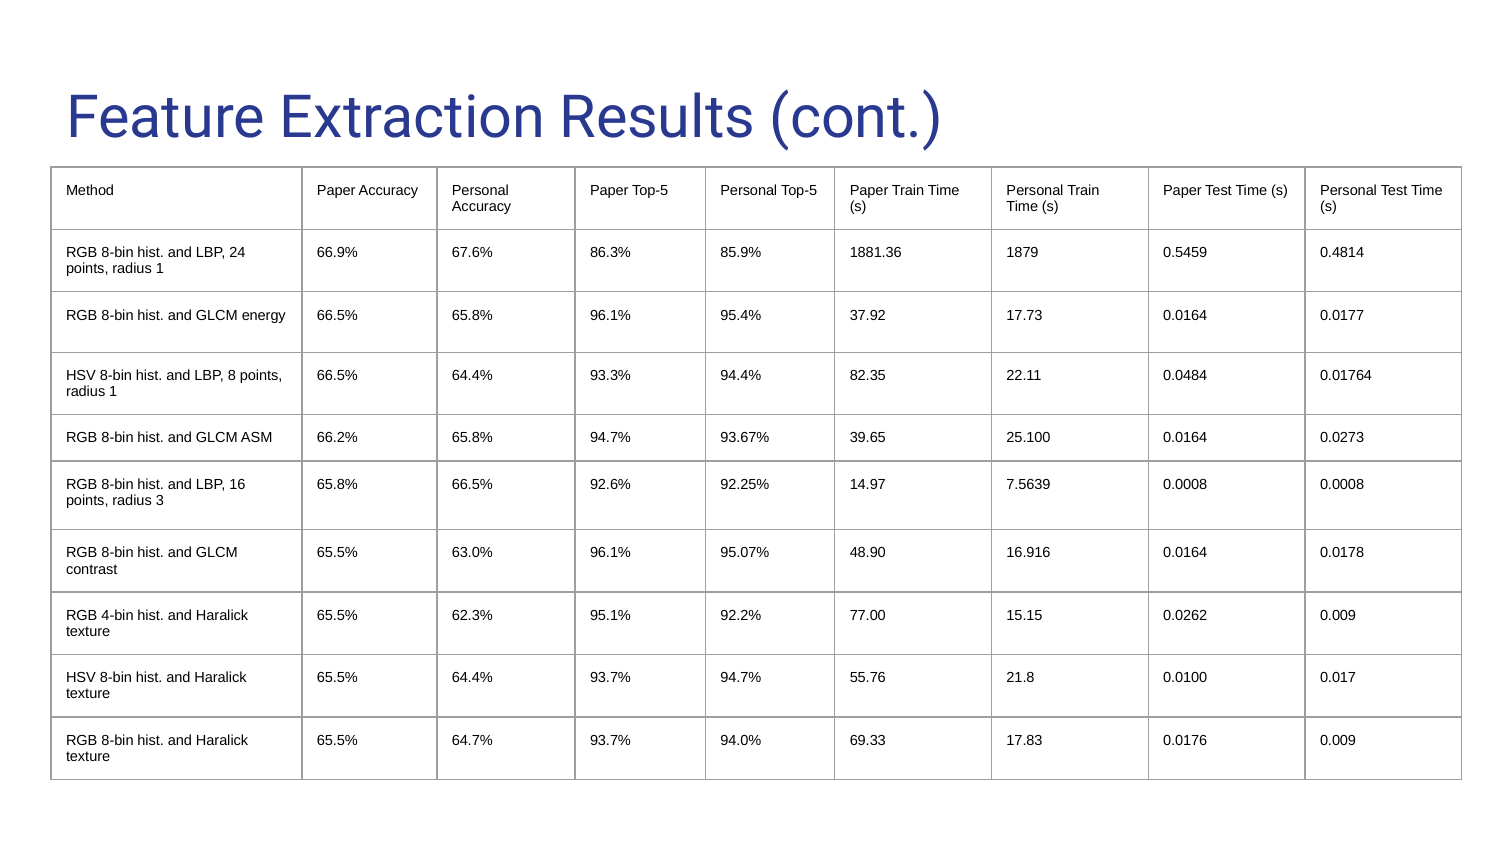

# Feature Extraction Results (cont.)
| Method | Paper Accuracy | Personal Accuracy | Paper Top-5 | Personal Top-5 | Paper Train Time (s) | Personal Train Time (s) | Paper Test Time (s) | Personal Test Time (s) |
| --- | --- | --- | --- | --- | --- | --- | --- | --- |
| RGB 8-bin hist. and LBP, 24 points, radius 1 | 66.9% | 67.6% | 86.3% | 85.9% | 1881.36 | 1879 | 0.5459 | 0.4814 |
| RGB 8-bin hist. and GLCM energy | 66.5% | 65.8% | 96.1% | 95.4% | 37.92 | 17.73 | 0.0164 | 0.0177 |
| HSV 8-bin hist. and LBP, 8 points, radius 1 | 66.5% | 64.4% | 93.3% | 94.4% | 82.35 | 22.11 | 0.0484 | 0.01764 |
| RGB 8-bin hist. and GLCM ASM | 66.2% | 65.8% | 94.7% | 93.67% | 39.65 | 25.100 | 0.0164 | 0.0273 |
| RGB 8-bin hist. and LBP, 16 points, radius 3 | 65.8% | 66.5% | 92.6% | 92.25% | 14.97 | 7.5639 | 0.0008 | 0.0008 |
| RGB 8-bin hist. and GLCM contrast | 65.5% | 63.0% | 96.1% | 95.07% | 48.90 | 16.916 | 0.0164 | 0.0178 |
| RGB 4-bin hist. and Haralick texture | 65.5% | 62.3% | 95.1% | 92.2% | 77.00 | 15.15 | 0.0262 | 0.009 |
| HSV 8-bin hist. and Haralick texture | 65.5% | 64.4% | 93.7% | 94.7% | 55.76 | 21.8 | 0.0100 | 0.017 |
| RGB 8-bin hist. and Haralick texture | 65.5% | 64.7% | 93.7% | 94.0% | 69.33 | 17.83 | 0.0176 | 0.009 |